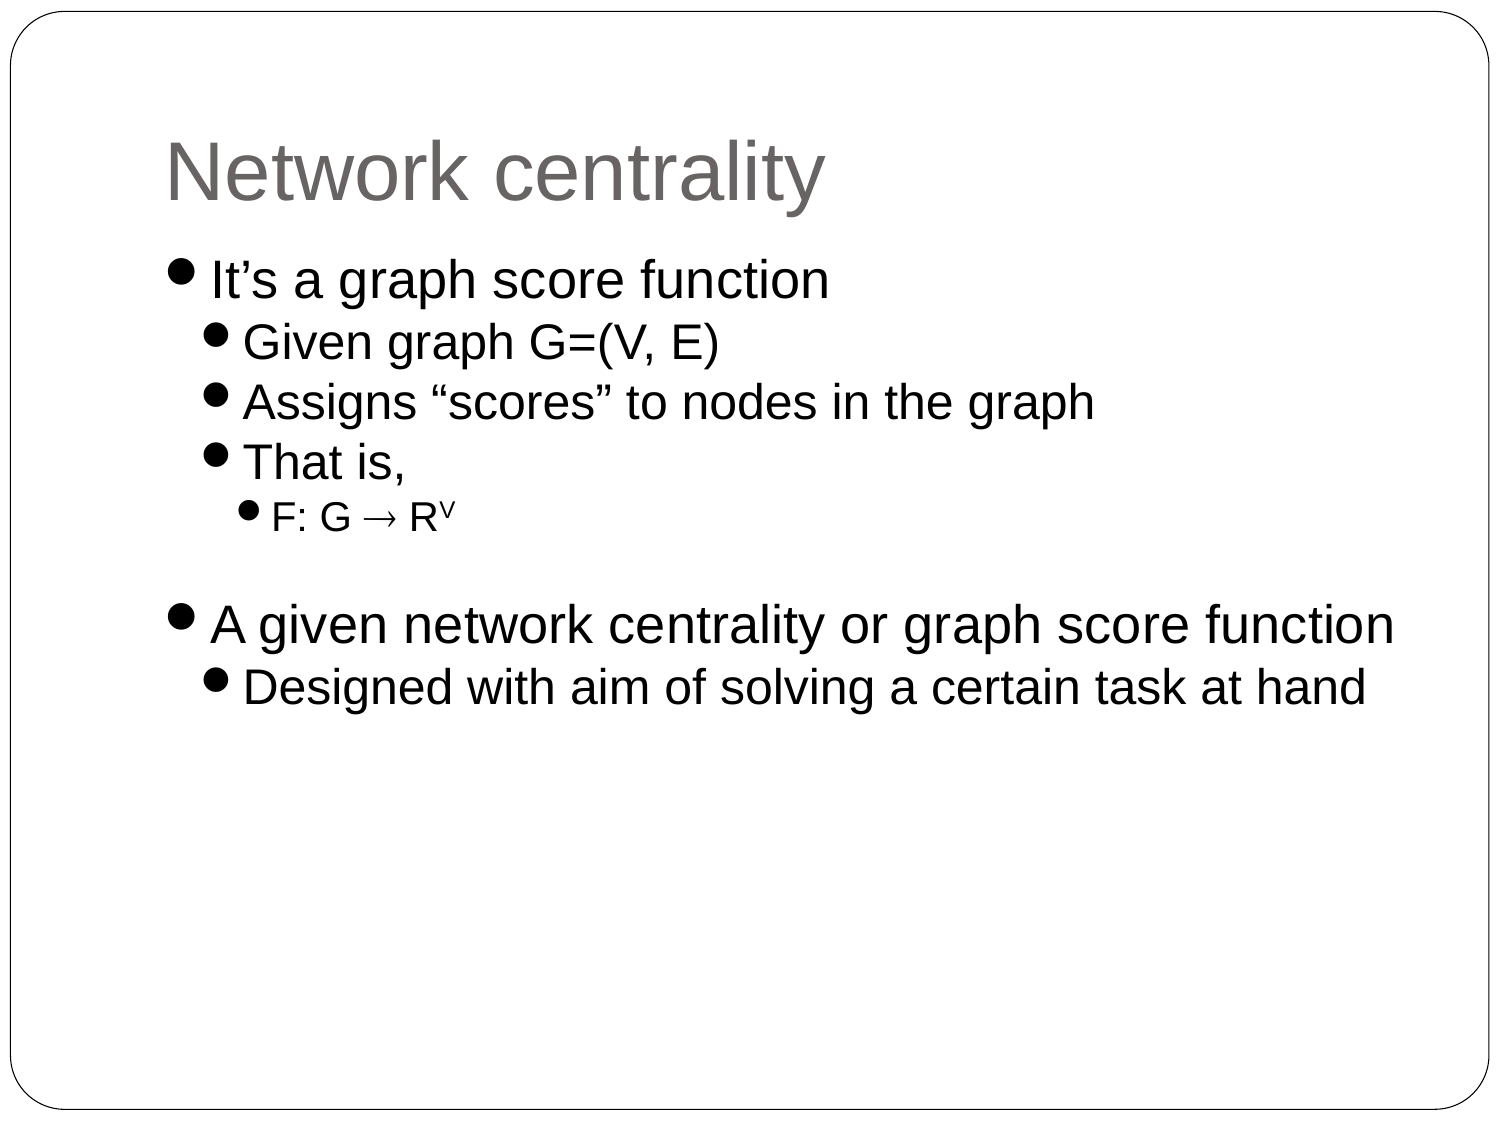

Network centrality
It’s a graph score function
Given graph G=(V, E)
Assigns “scores” to nodes in the graph
That is,
F: G → RV

A given network centrality or graph score function
Designed with aim of solving a certain task at hand